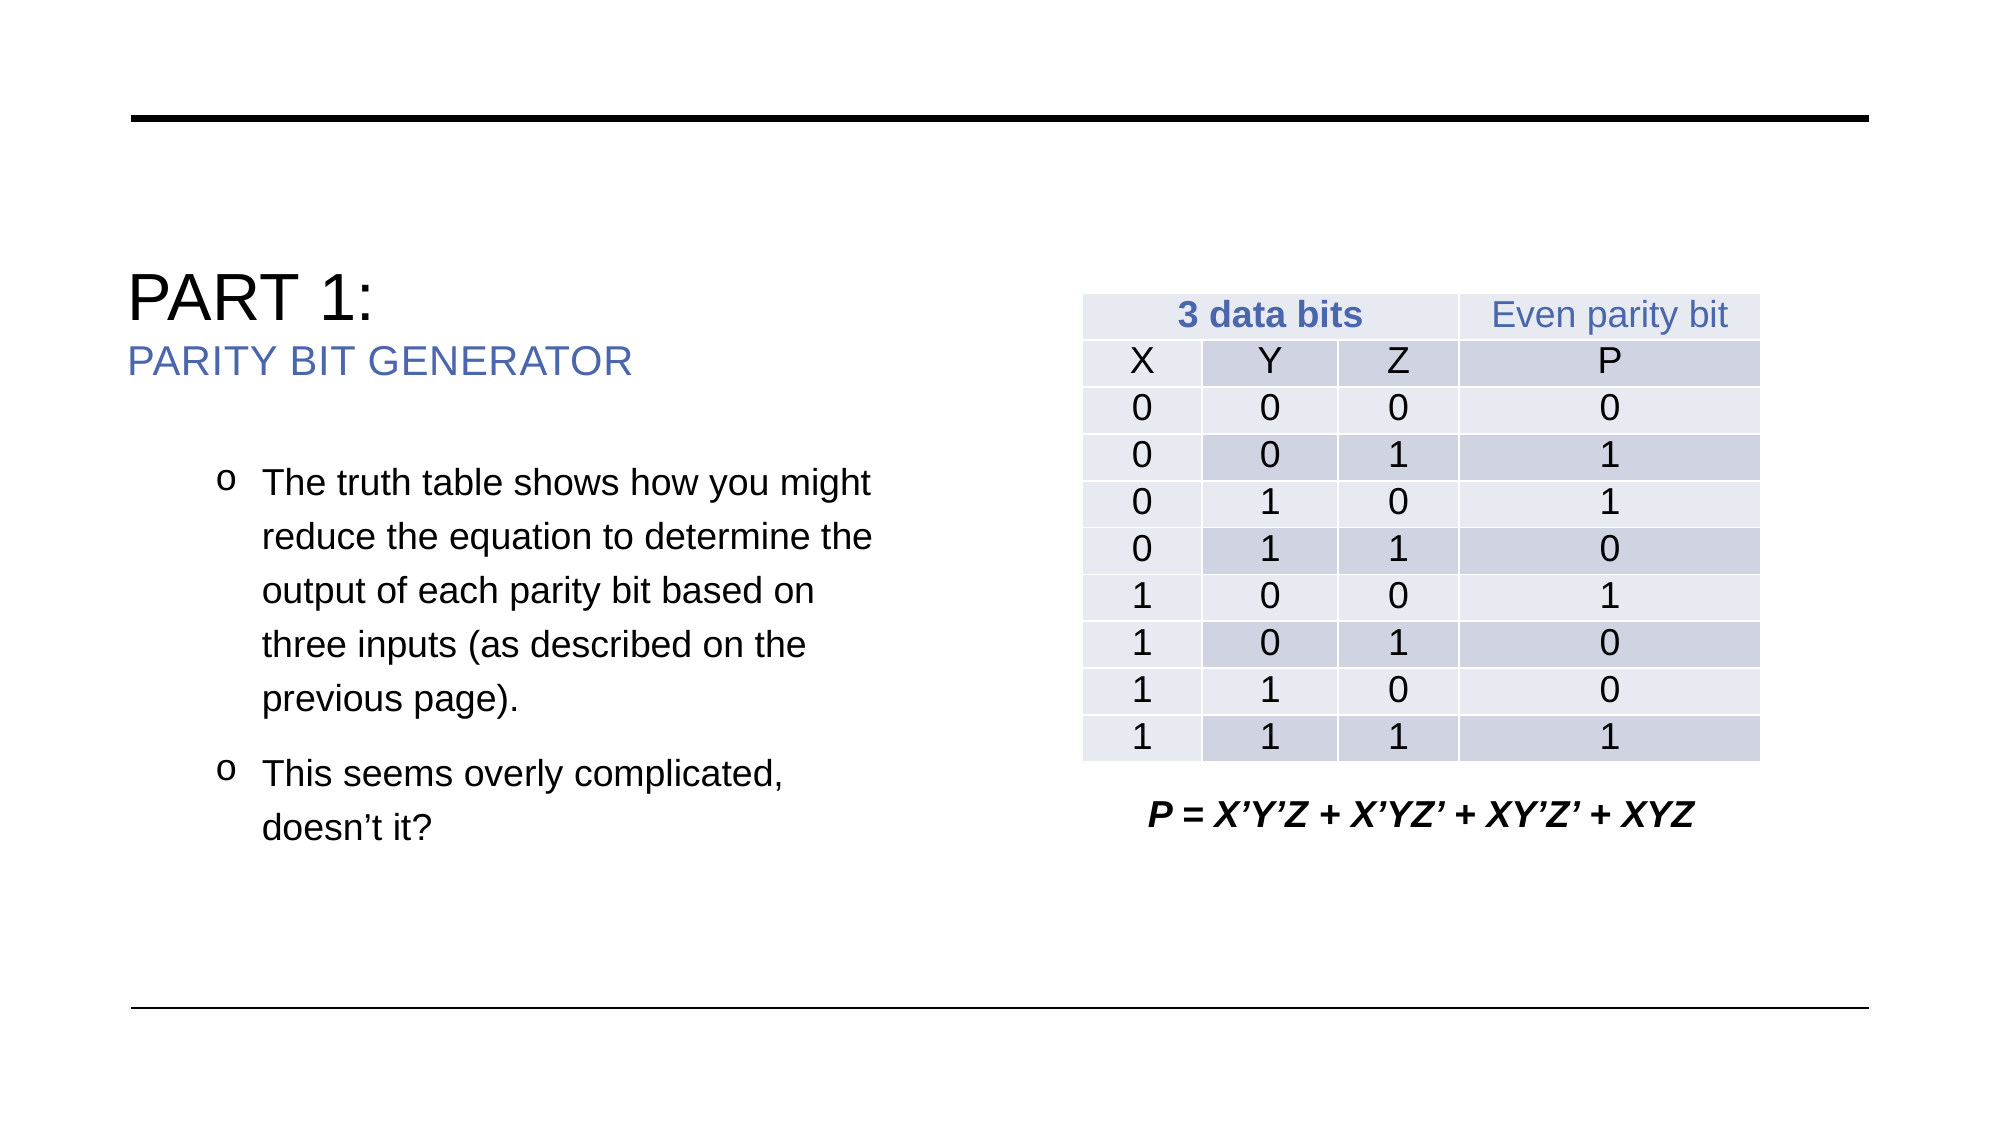

# Part 1: PARITY BIT generator
| 3 data bits |  |  | Even parity bit |
| --- | --- | --- | --- |
| X | Y | Z | P |
| 0 | 0 | 0 | 0 |
| 0 | 0 | 1 | 1 |
| 0 | 1 | 0 | 1 |
| 0 | 1 | 1 | 0 |
| 1 | 0 | 0 | 1 |
| 1 | 0 | 1 | 0 |
| 1 | 1 | 0 | 0 |
| 1 | 1 | 1 | 1 |
The truth table shows how you might reduce the equation to determine the output of each parity bit based on three inputs (as described on the previous page).
This seems overly complicated, doesn’t it?
P = X’Y’Z + X’YZ’ + XY’Z’ + XYZ